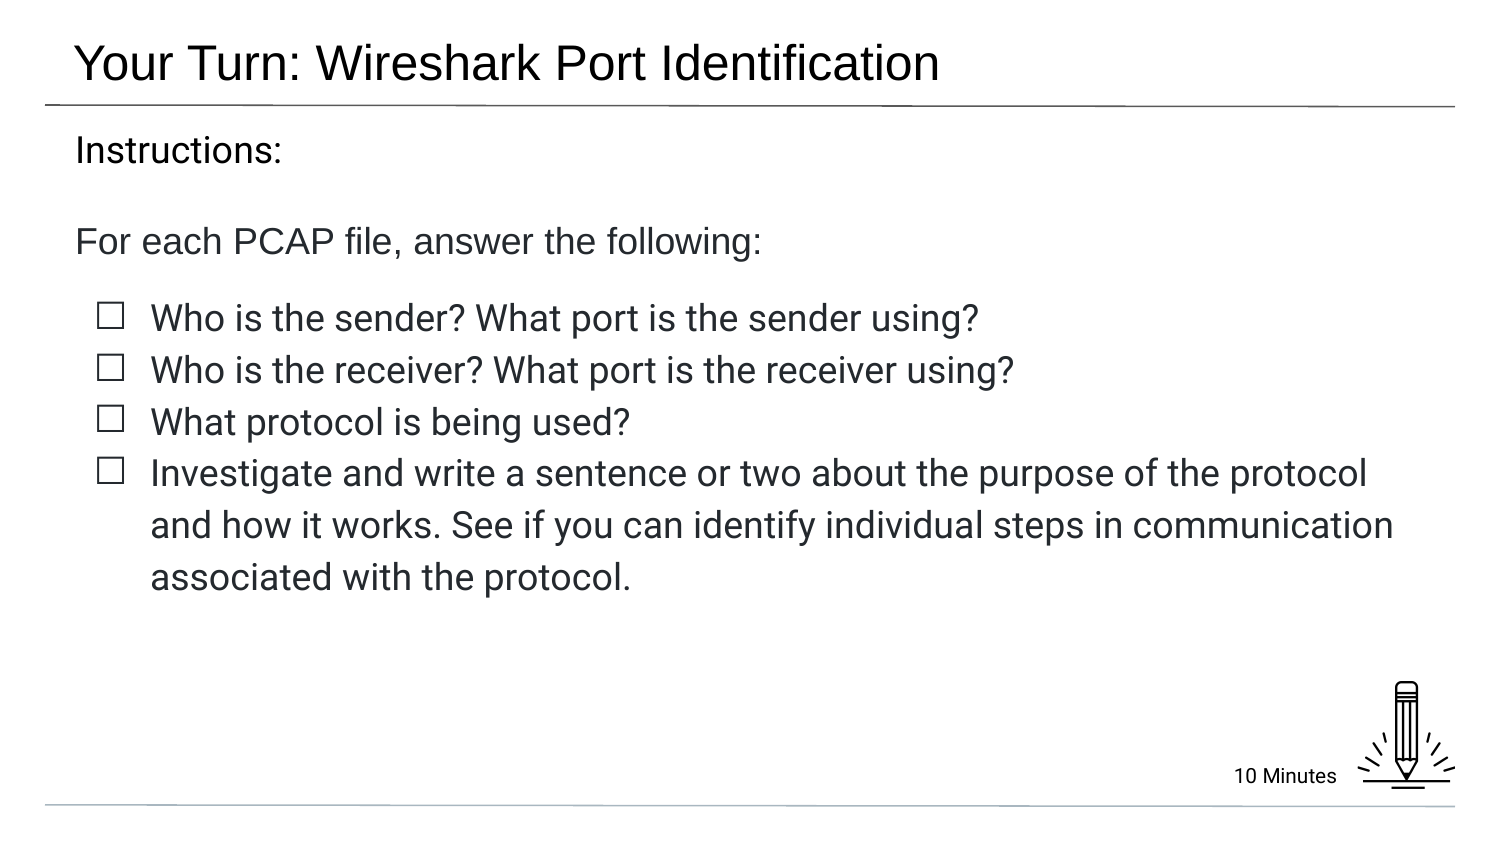

# Your Turn: Wireshark Port Identification
Instructions:
For each PCAP file, answer the following:
Who is the sender? What port is the sender using?
Who is the receiver? What port is the receiver using?
What protocol is being used?
Investigate and write a sentence or two about the purpose of the protocol and how it works. See if you can identify individual steps in communication associated with the protocol.

10 Minutes